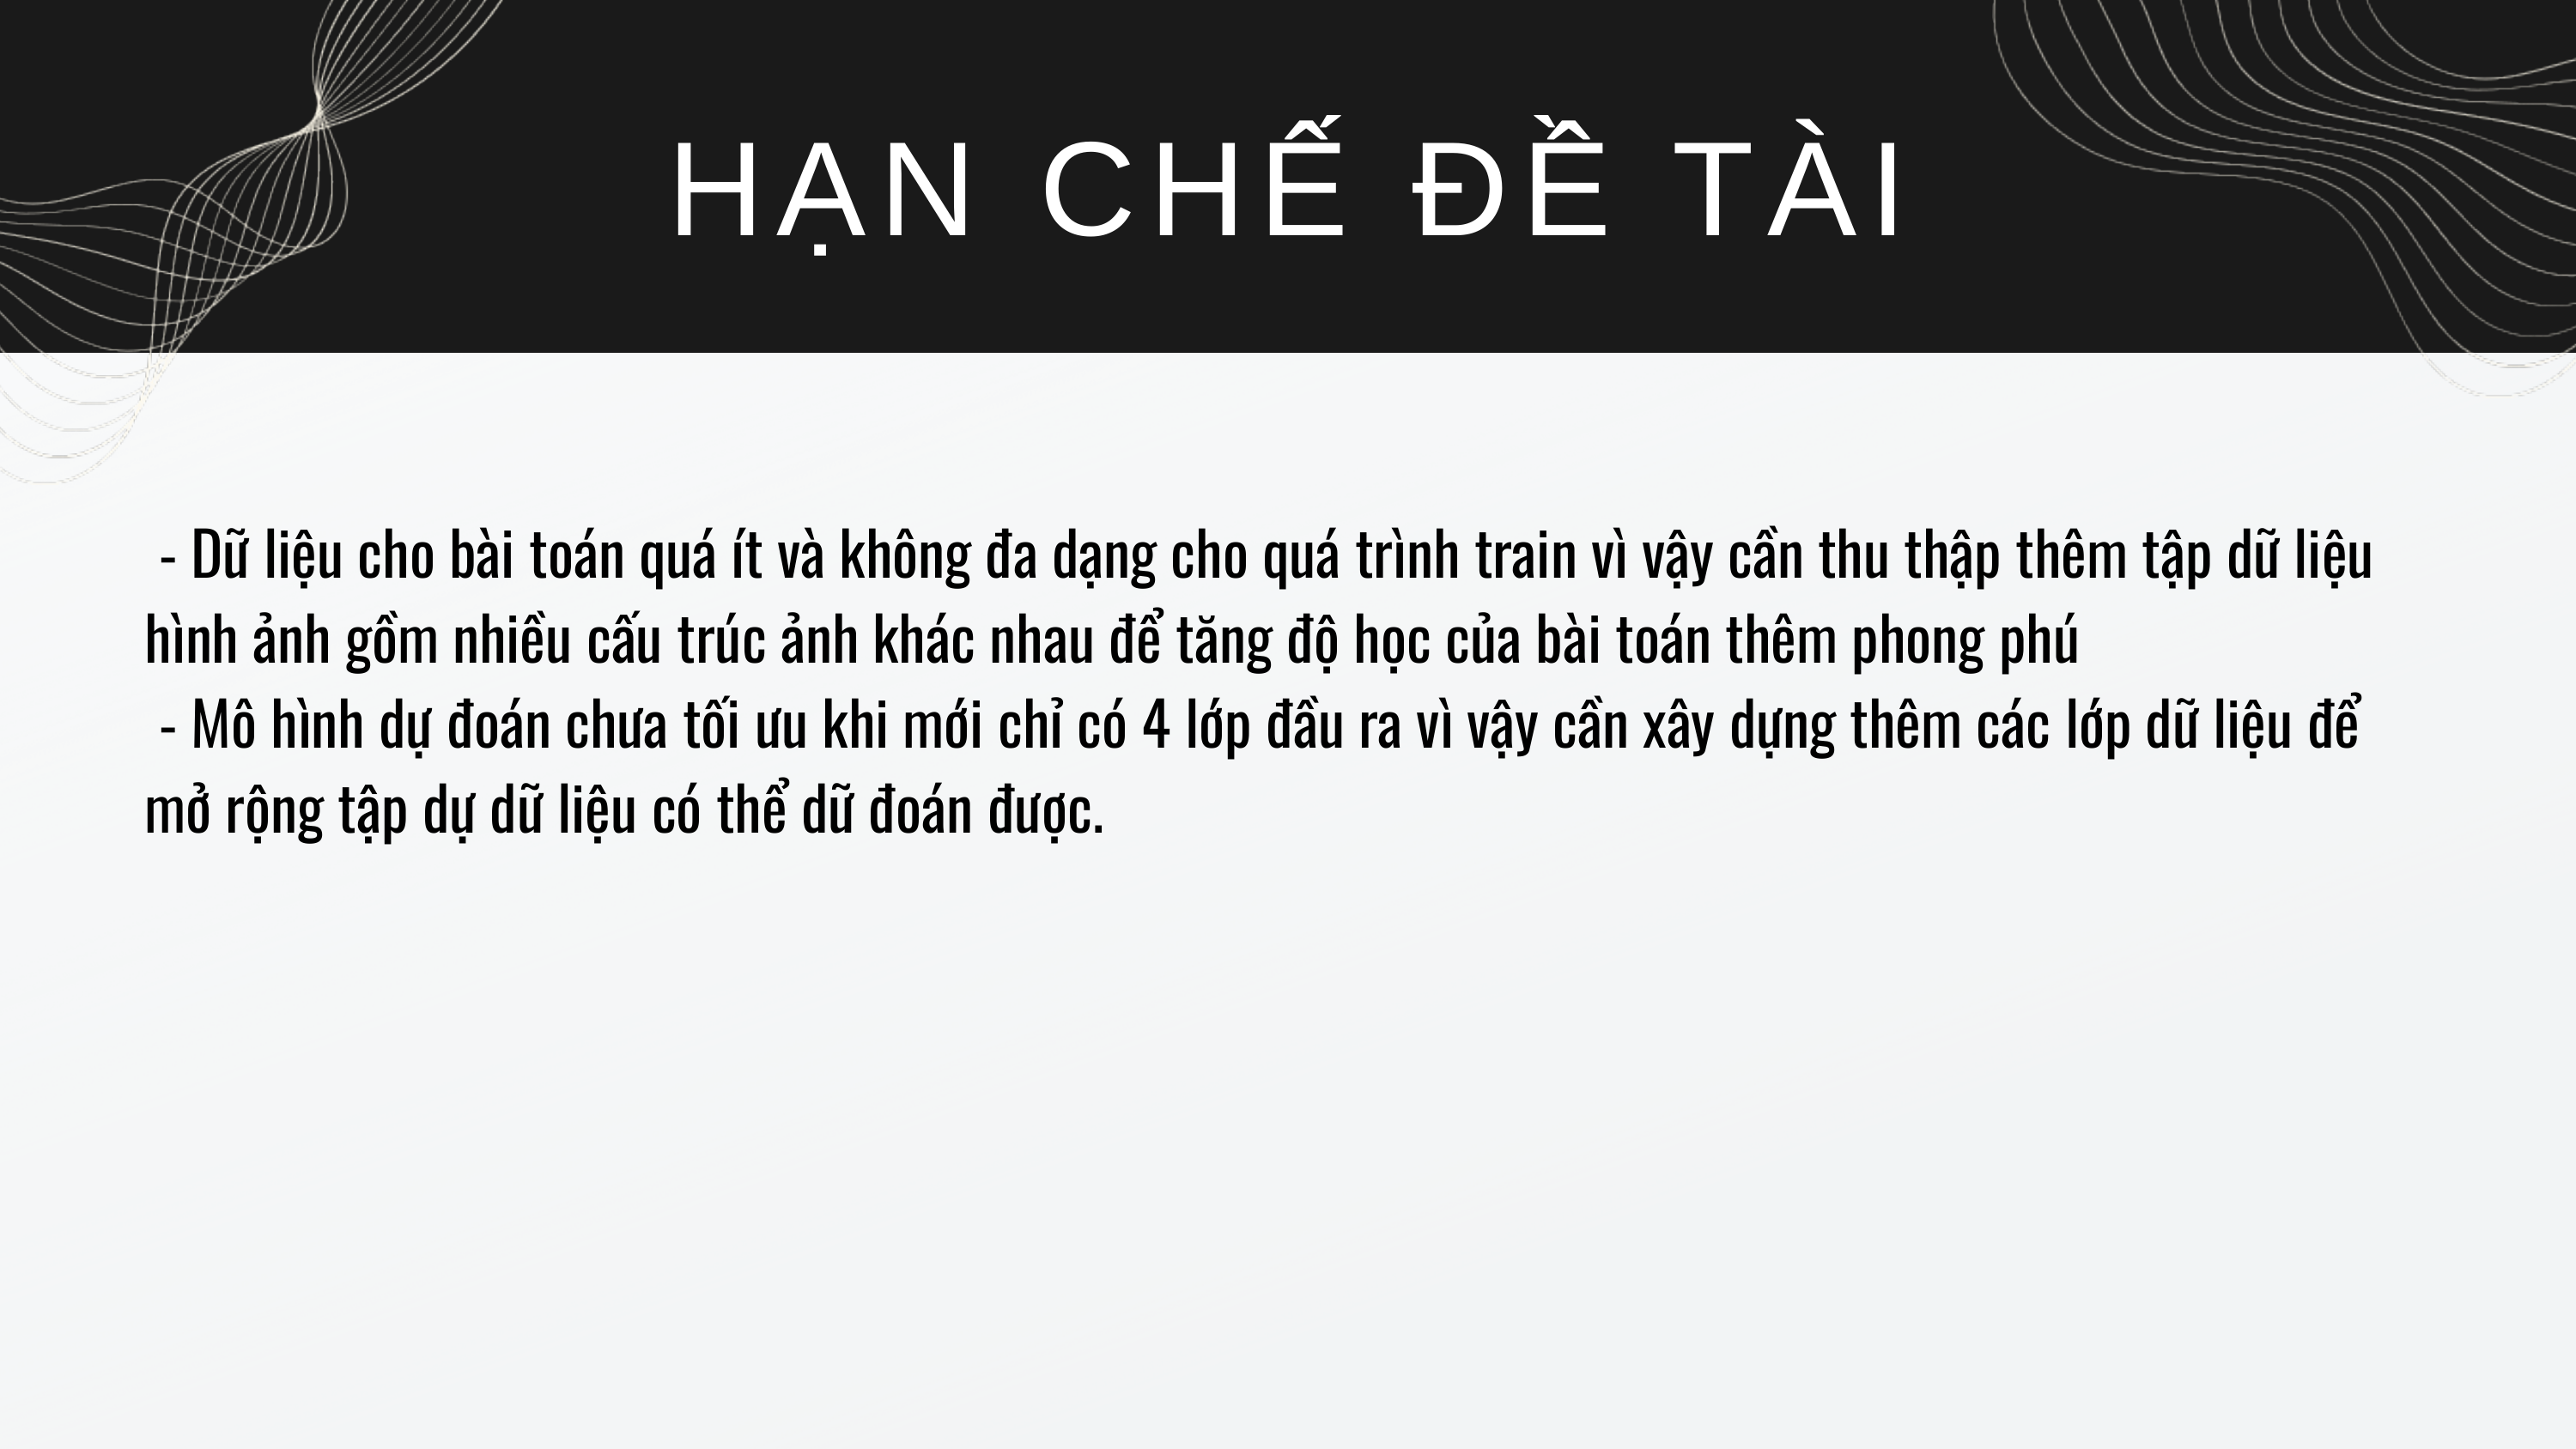

HẠN CHẾ ĐỀ TÀI
 - Dữ liệu cho bài toán quá ít và không đa dạng cho quá trình train vì vậy cần thu thập thêm tập dữ liệu hình ảnh gồm nhiều cấu trúc ảnh khác nhau để tăng độ học của bài toán thêm phong phú
 - Mô hình dự đoán chưa tối ưu khi mới chỉ có 4 lớp đầu ra vì vậy cần xây dựng thêm các lớp dữ liệu để mở rộng tập dự dữ liệu có thể dữ đoán được.